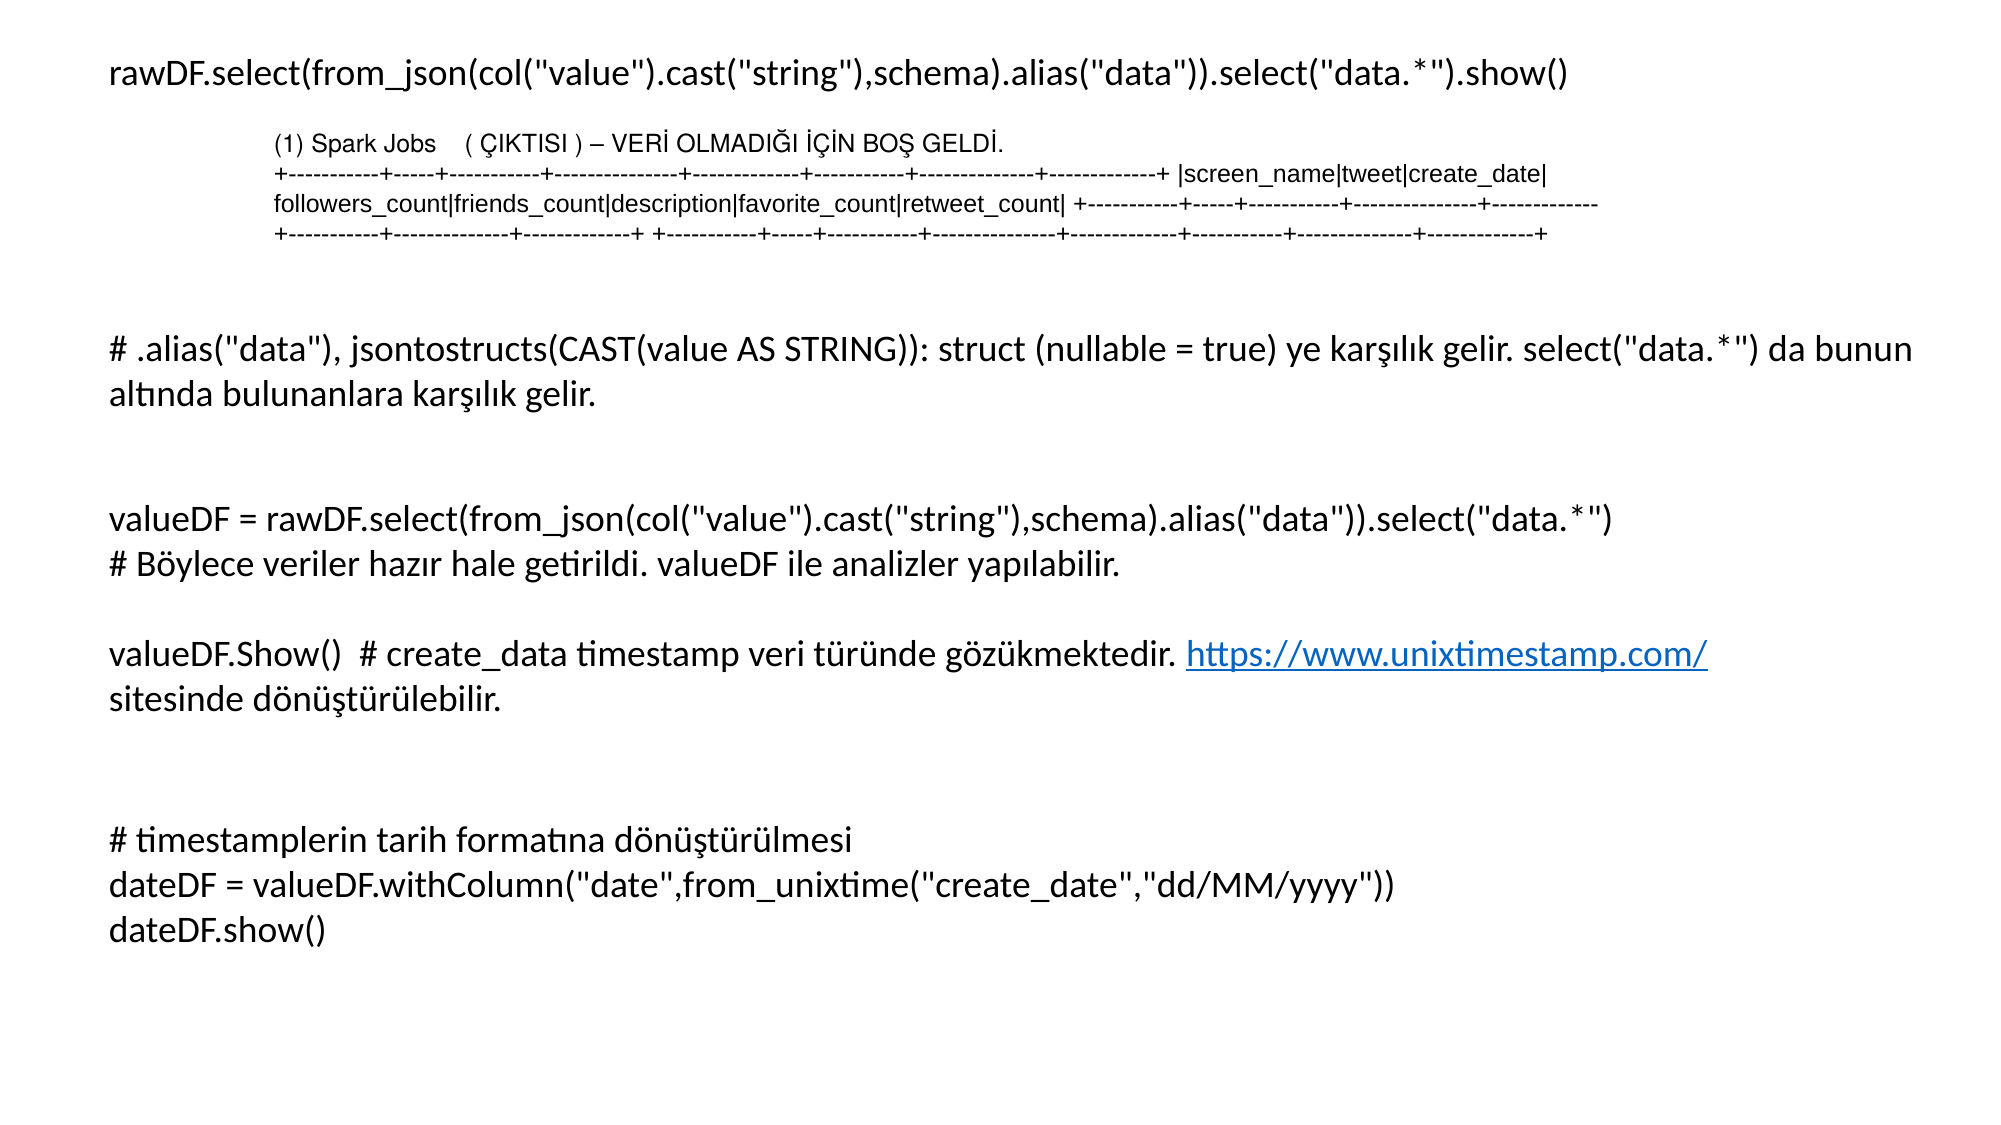

rawDF.select(from_json(col("value").cast("string"),schema).alias("data")).select("data.*").show()
(1) Spark Jobs    ( ÇIKTISI ) – VERİ OLMADIĞI İÇİN BOŞ GELDİ.
+-----------+-----+-----------+---------------+-------------+-----------+--------------+-------------+ |screen_name|tweet|create_date|followers_count|friends_count|description|favorite_count|retweet_count| +-----------+-----+-----------+---------------+-------------+-----------+--------------+-------------+ +-----------+-----+-----------+---------------+-------------+-----------+--------------+-------------+

# .alias("data"), jsontostructs(CAST(value AS STRING)): struct (nullable = true) ye karşılık gelir. select("data.*") da bunun altında bulunanlara karşılık gelir.
valueDF = rawDF.select(from_json(col("value").cast("string"),schema).alias("data")).select("data.*")
# Böylece veriler hazır hale getirildi. valueDF ile analizler yapılabilir.

valueDF.Show()  # create_data timestamp veri türünde gözükmektedir. https://www.unixtimestamp.com/ sitesinde dönüştürülebilir.
# timestamplerin tarih formatına dönüştürülmesi
dateDF = valueDF.withColumn("date",from_unixtime("create_date","dd/MM/yyyy"))
dateDF.show()